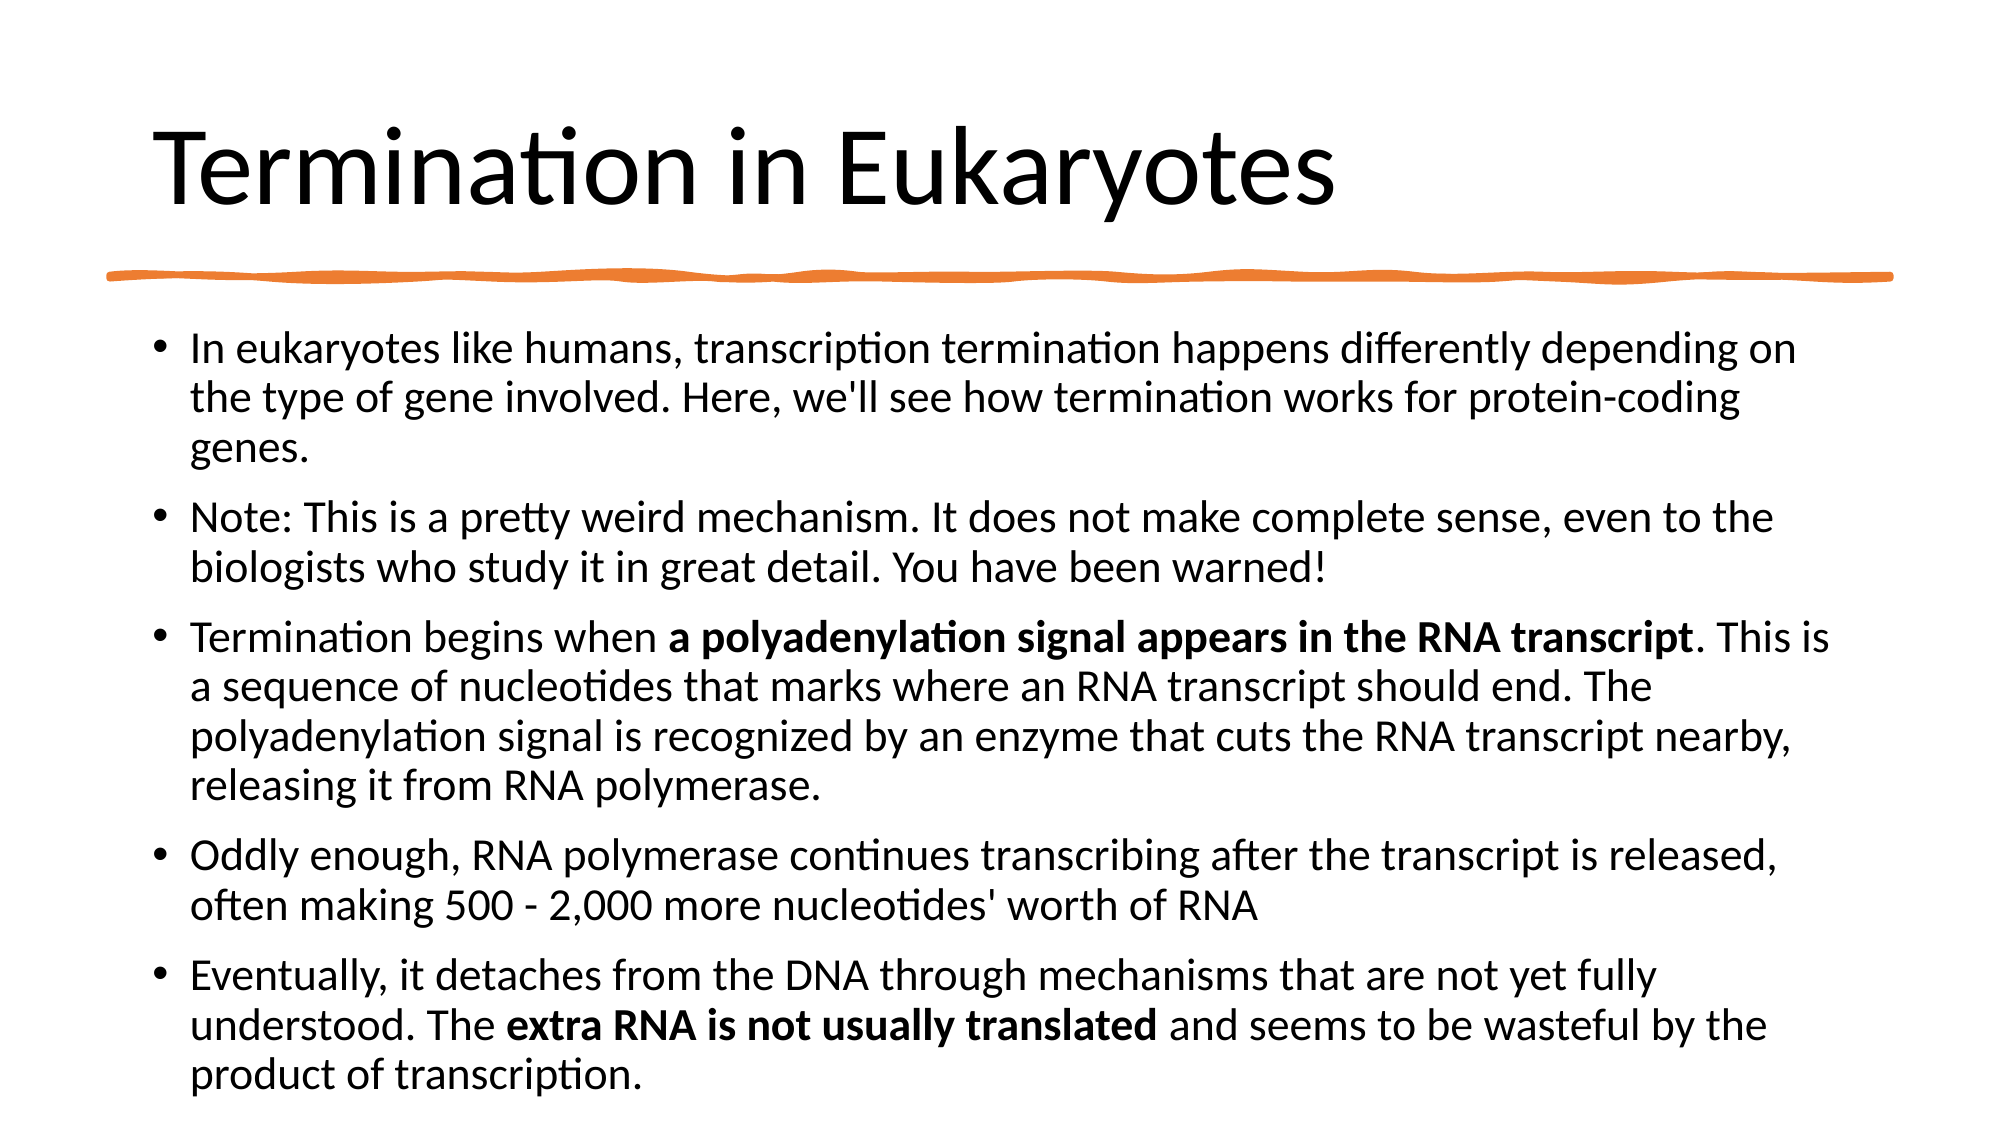

# Termination in Eukaryotes

In eukaryotes like humans, transcription termination happens differently depending on the type of gene involved. Here, we'll see how termination works for protein-coding genes.
Note: This is a pretty weird mechanism. It does not make complete sense, even to the biologists who study it in great detail. You have been warned!
Termination begins when a polyadenylation signal appears in the RNA transcript. This is a sequence of nucleotides that marks where an RNA transcript should end. The polyadenylation signal is recognized by an enzyme that cuts the RNA transcript nearby, releasing it from RNA polymerase.
Oddly enough, RNA polymerase continues transcribing after the transcript is released, often making 500 - 2,000 more nucleotides' worth of RNA
Eventually, it detaches from the DNA through mechanisms that are not yet fully understood. The extra RNA is not usually translated and seems to be wasteful by the product of transcription.